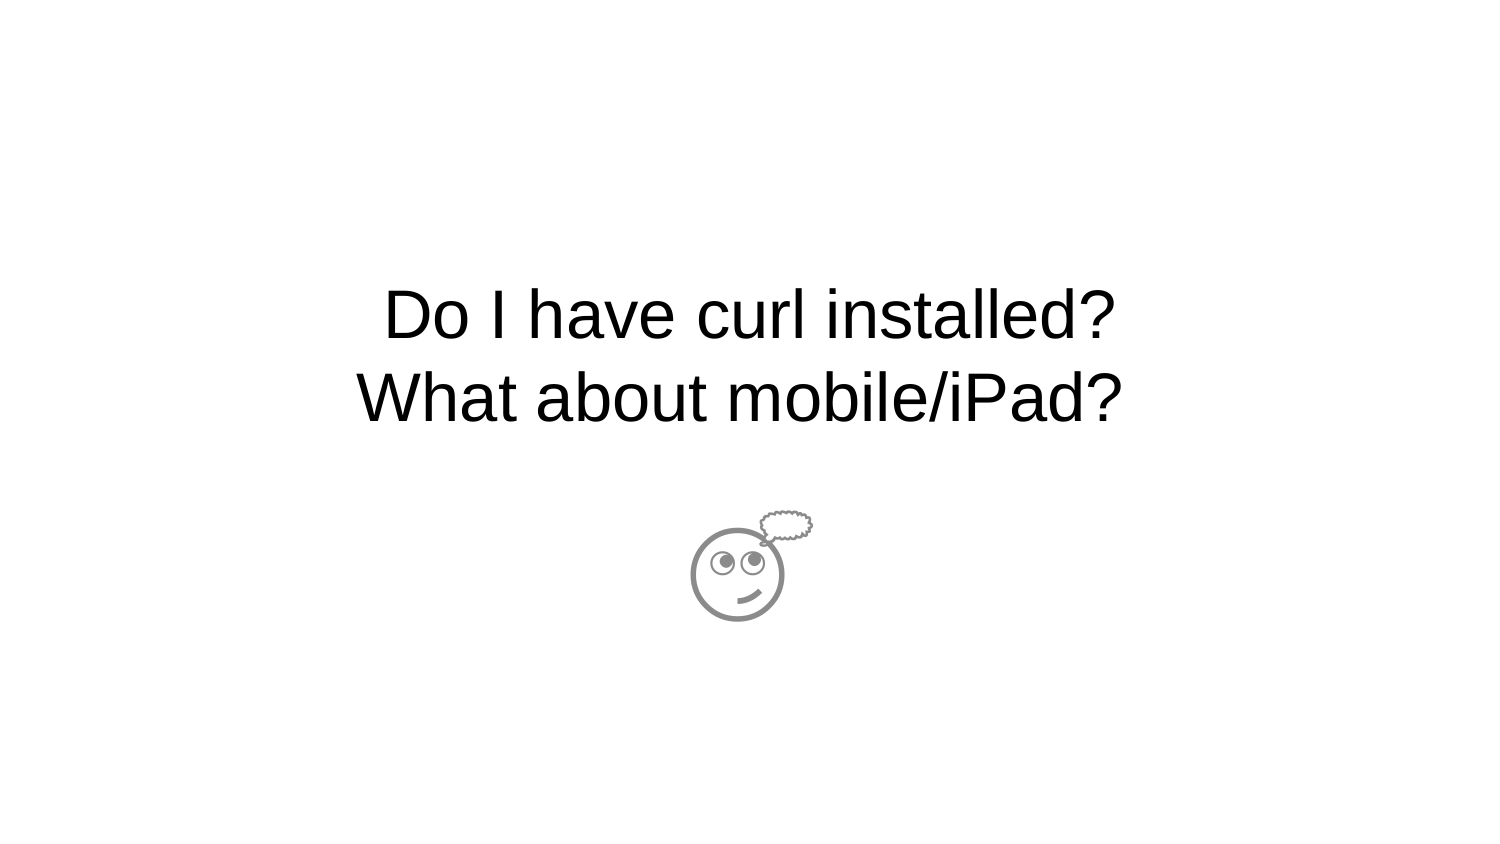

# Do I have curl installed? What about mobile/iPad?
🤔